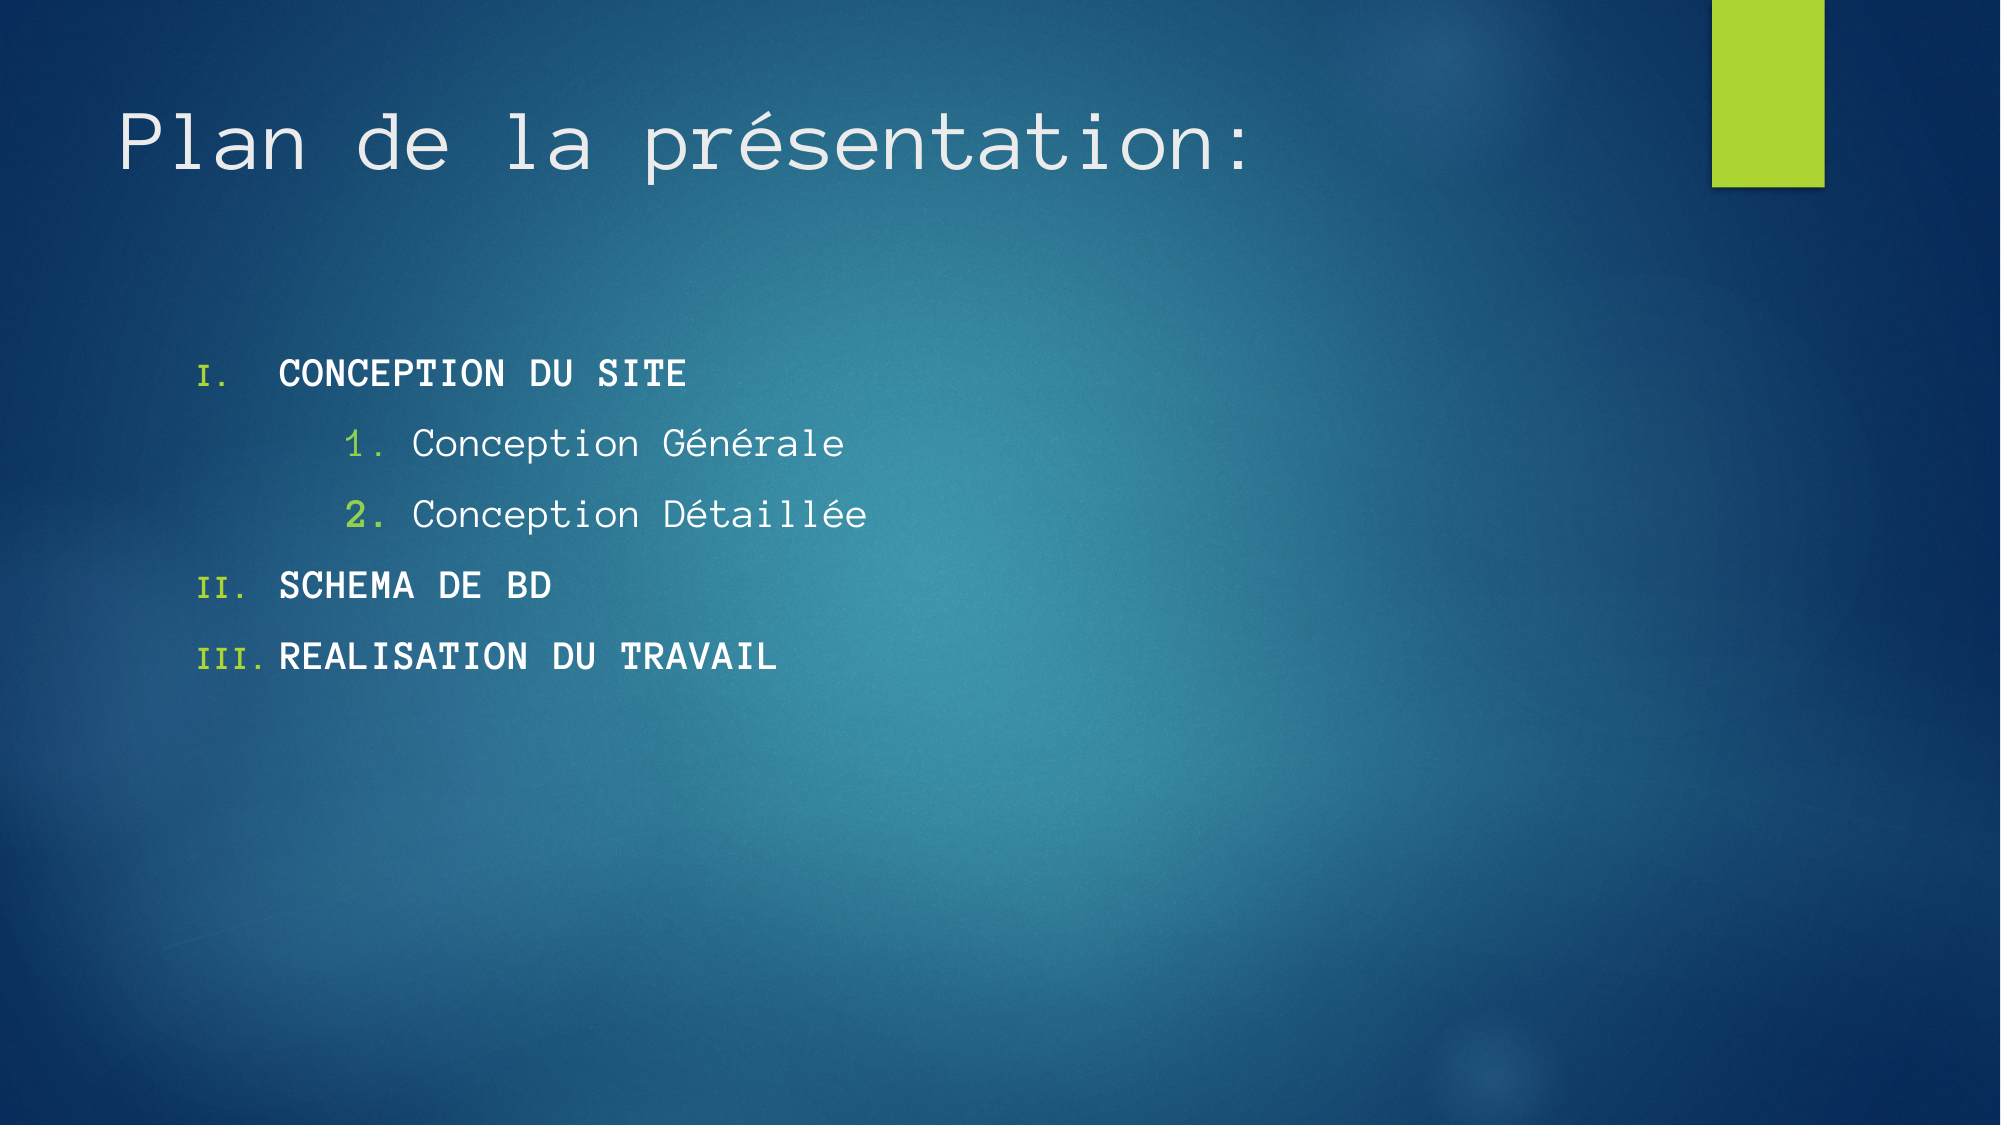

# Plan de la présentation:
CONCEPTION DU SITE
	1. Conception Générale
	2. Conception Détaillée
SCHEMA DE BD
REALISATION DU TRAVAIL